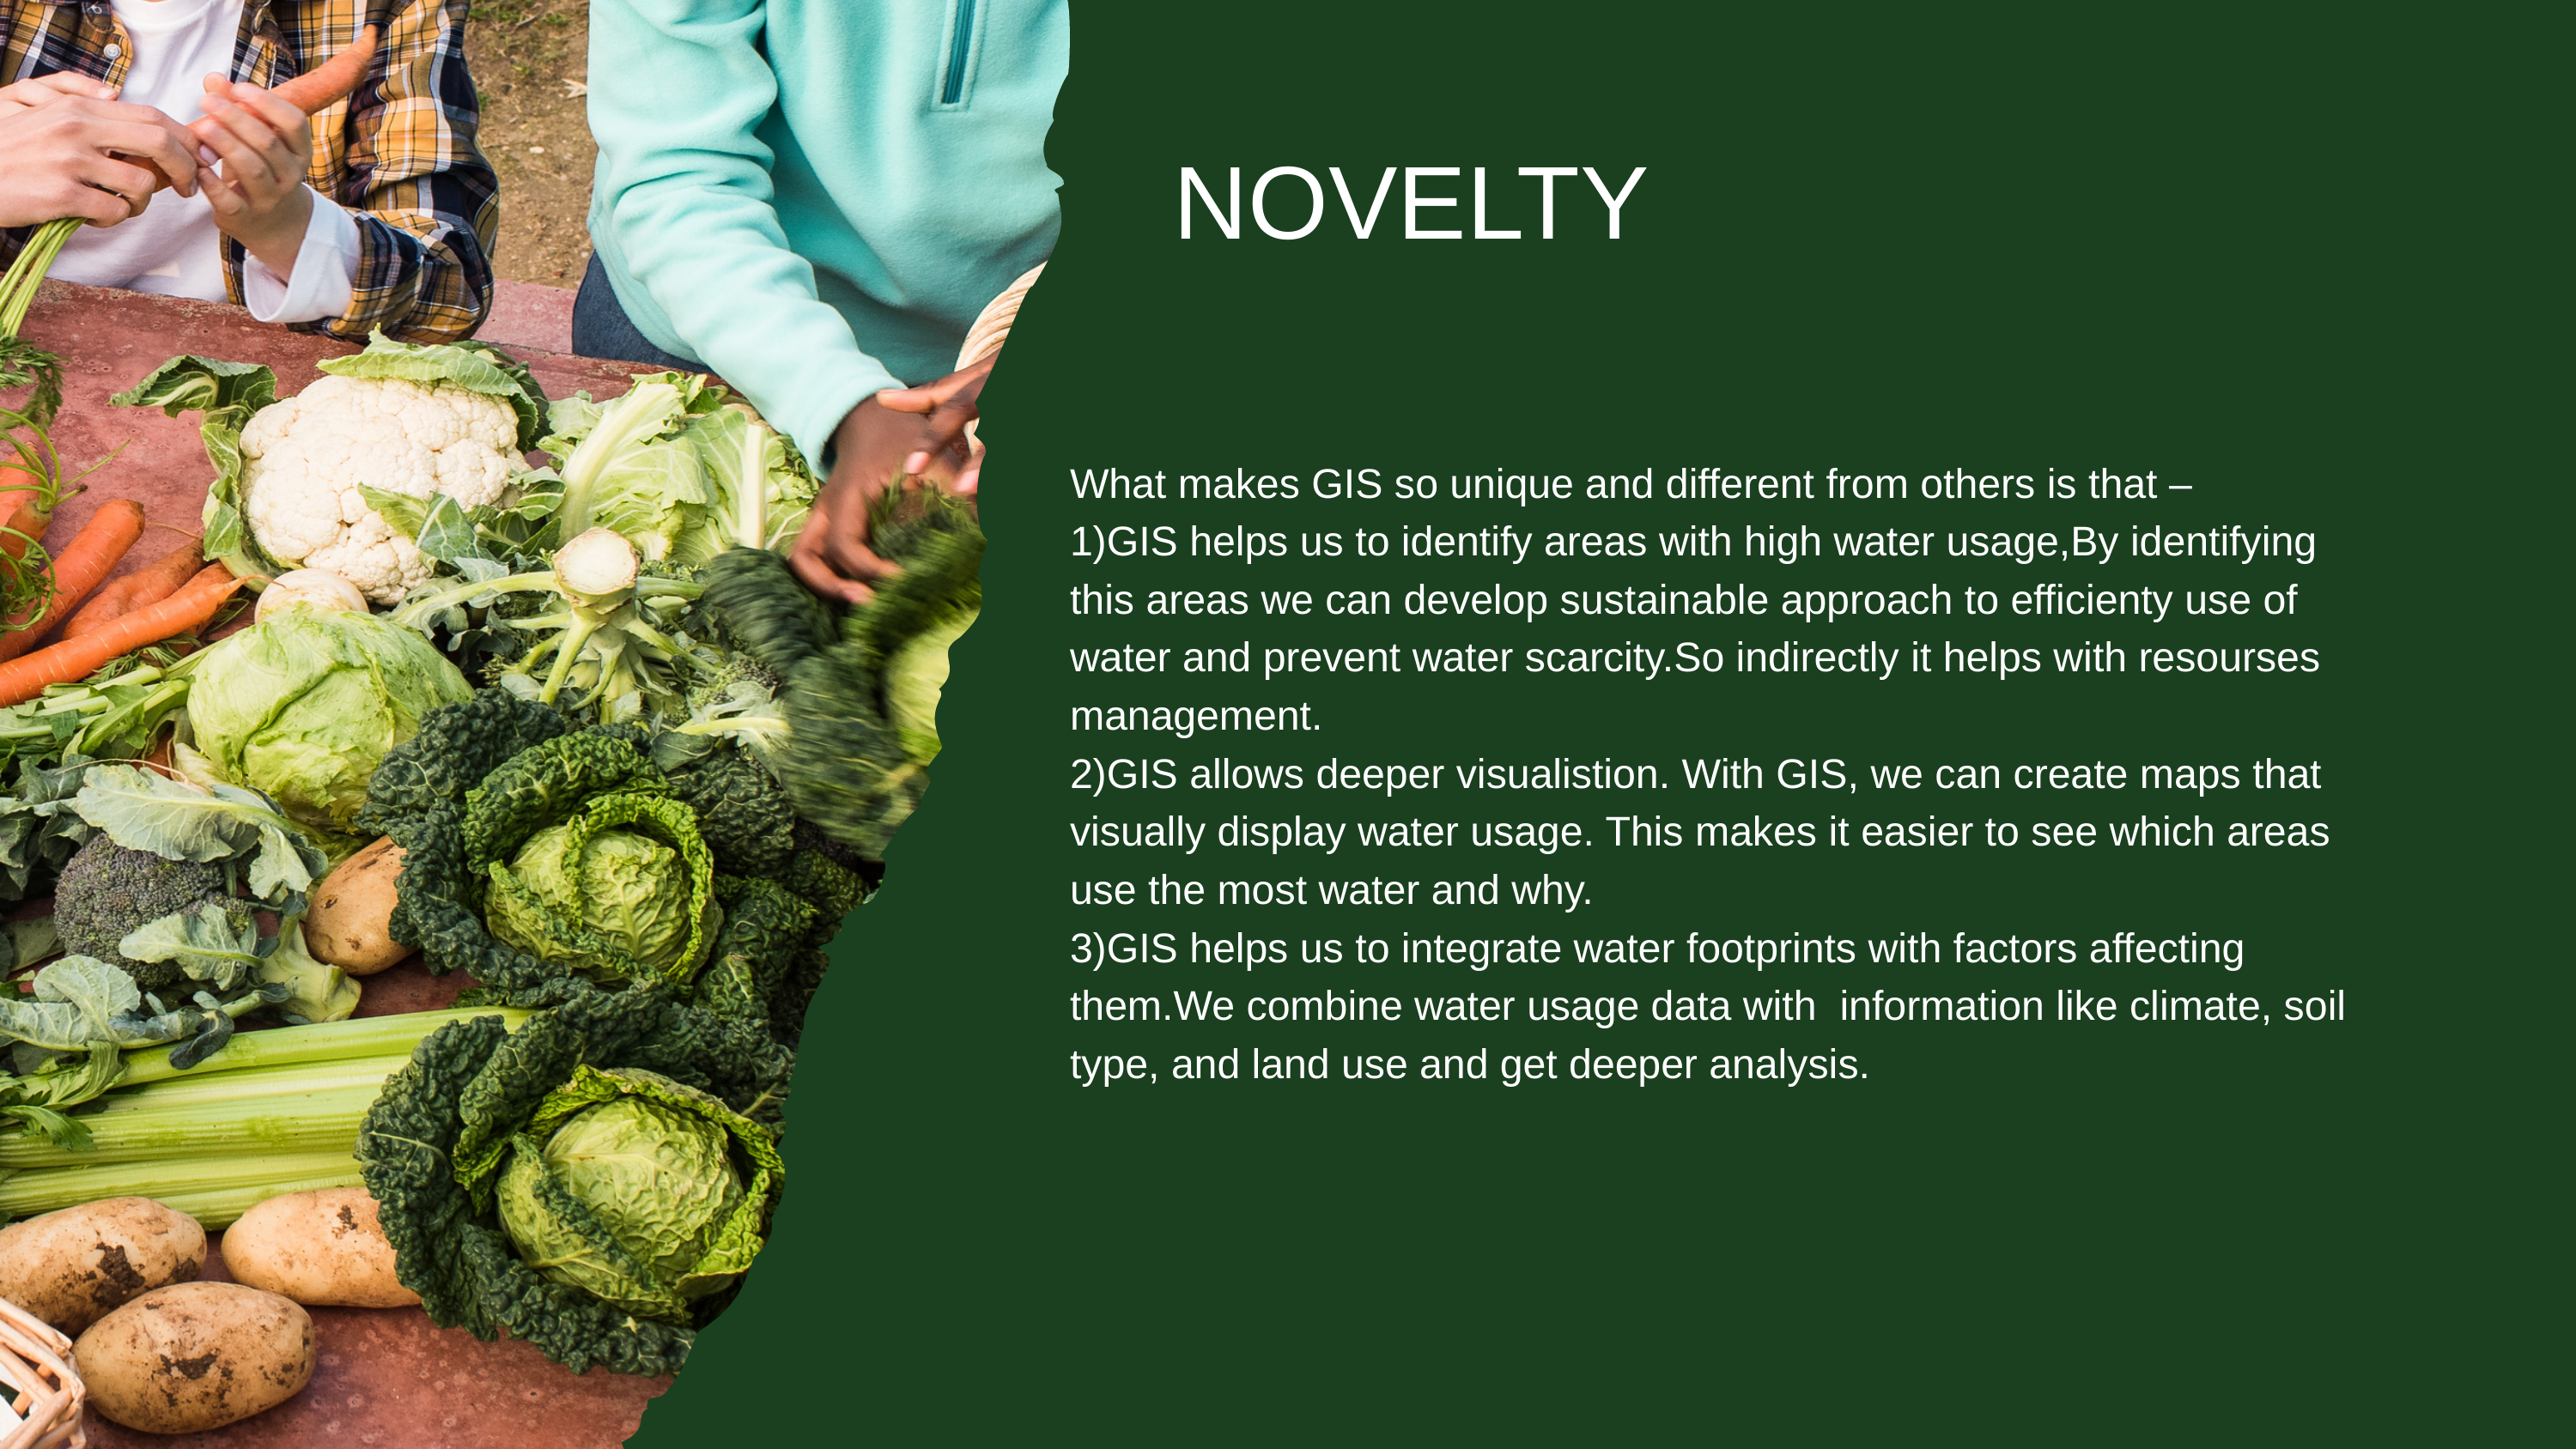

NOVELTY

What makes GIS so unique and different from others is that –
1)GIS helps us to identify areas with high water usage,By identifying this areas we can develop sustainable approach to efficienty use of water and prevent water scarcity.So indirectly it helps with resourses management.
2)GIS allows deeper visualistion. With GIS, we can create maps that visually display water usage. This makes it easier to see which areas use the most water and why.
3)GIS helps us to integrate water footprints with factors affecting them.We combine water usage data with  information like climate, soil type, and land use and get deeper analysis.